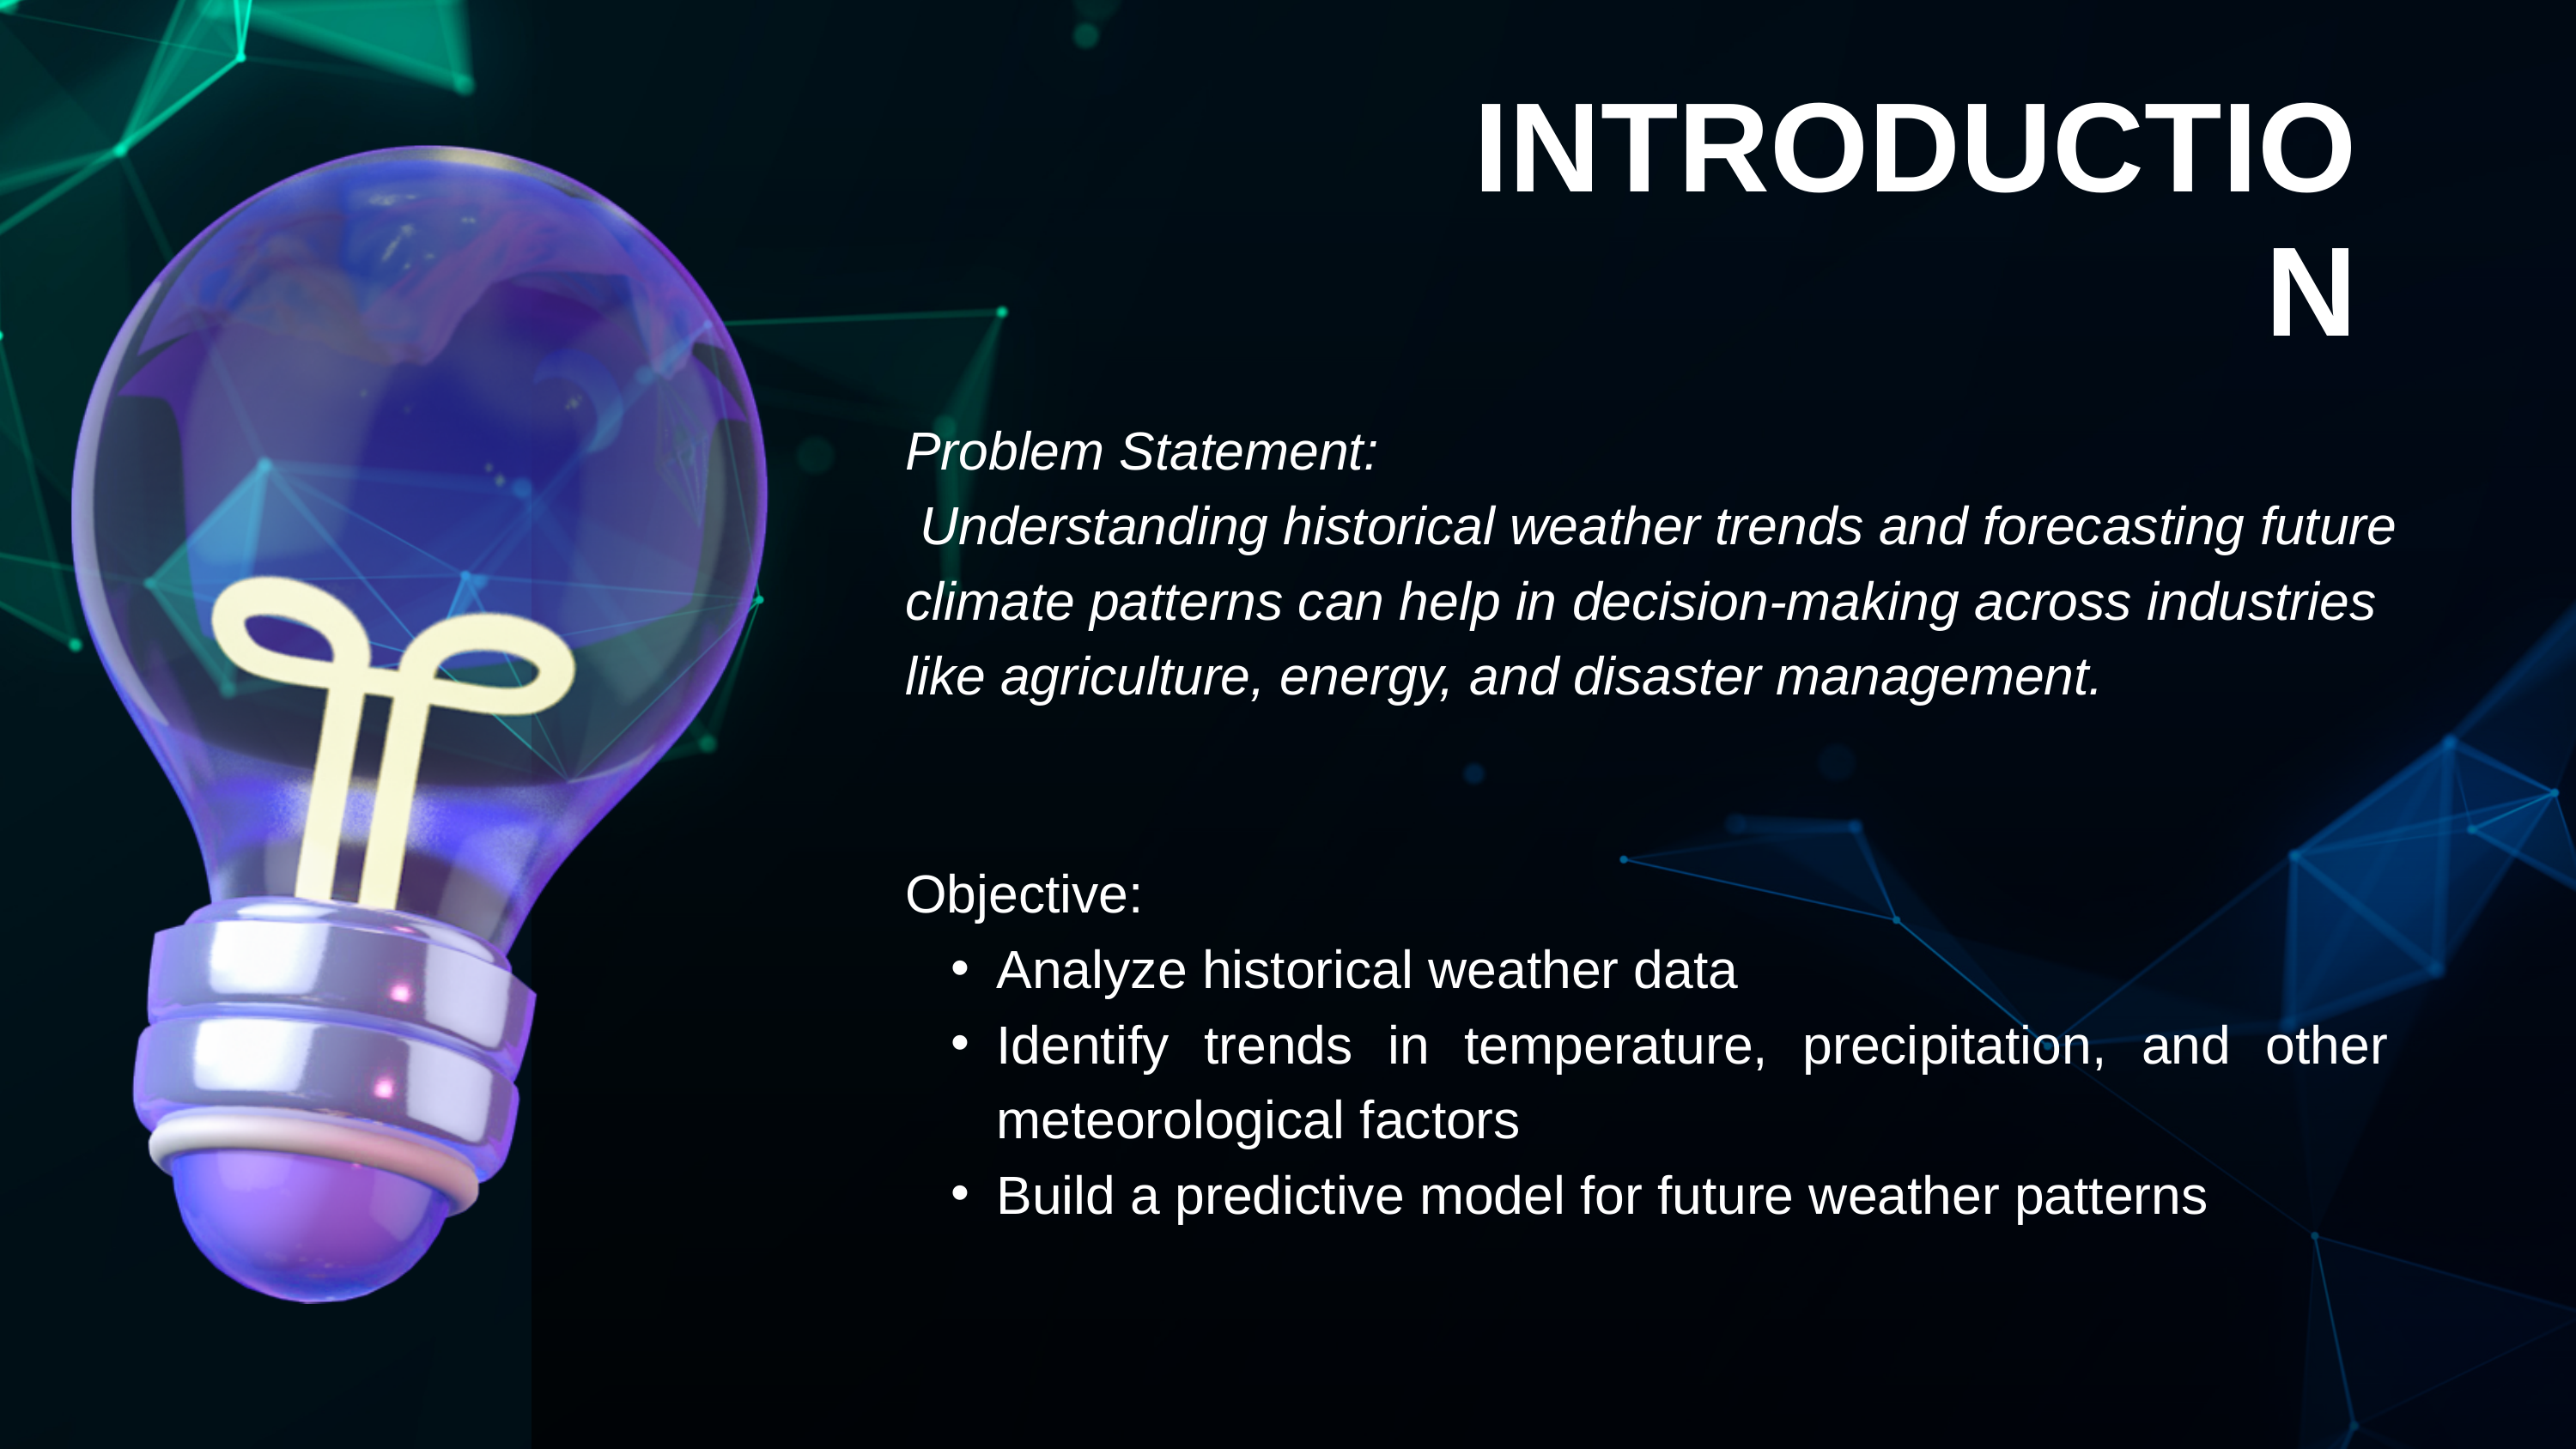

INTRODUCTION

Problem Statement:
 Understanding historical weather trends and forecasting future climate patterns can help in decision-making across industries like agriculture, energy, and disaster management.

Objective:
Analyze historical weather data
Identify trends in temperature, precipitation, and other meteorological factors
Build a predictive model for future weather patterns